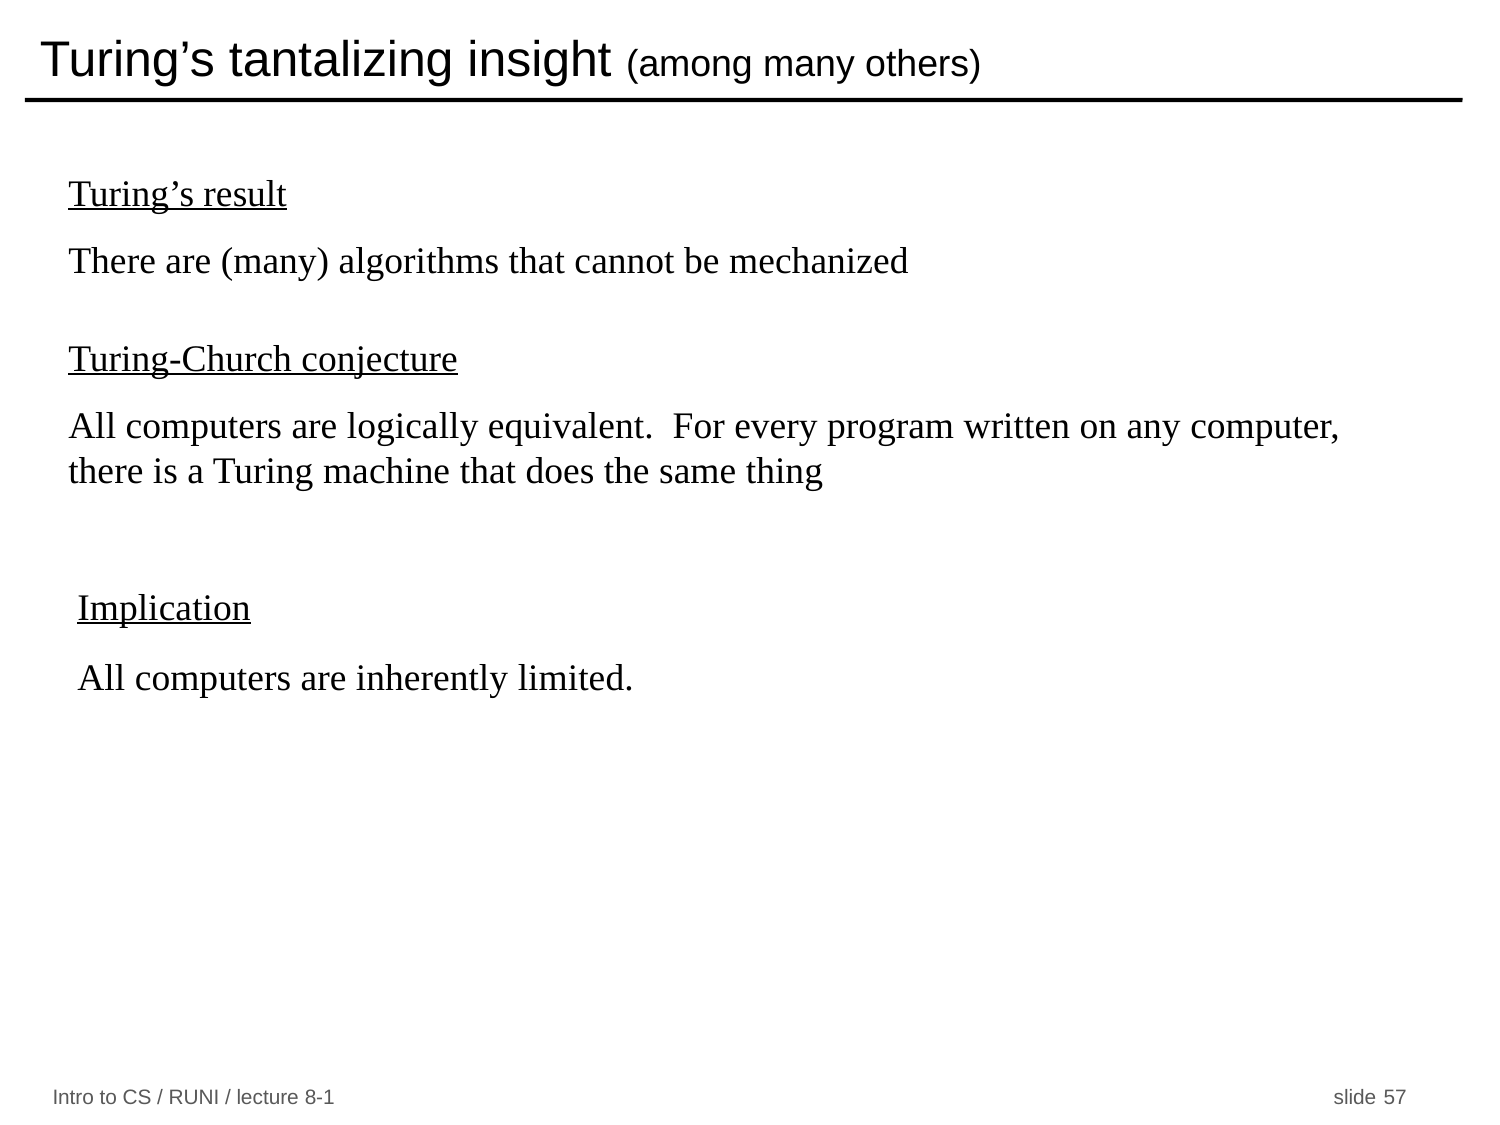

Turing’s tantalizing insight (among many others)
Turing’s result
There are (many) algorithms that cannot be mechanized
Turing-Church conjecture
All computers are logically equivalent.  For every program written on any computer, there is a Turing machine that does the same thing
Implication
All computers are inherently limited.